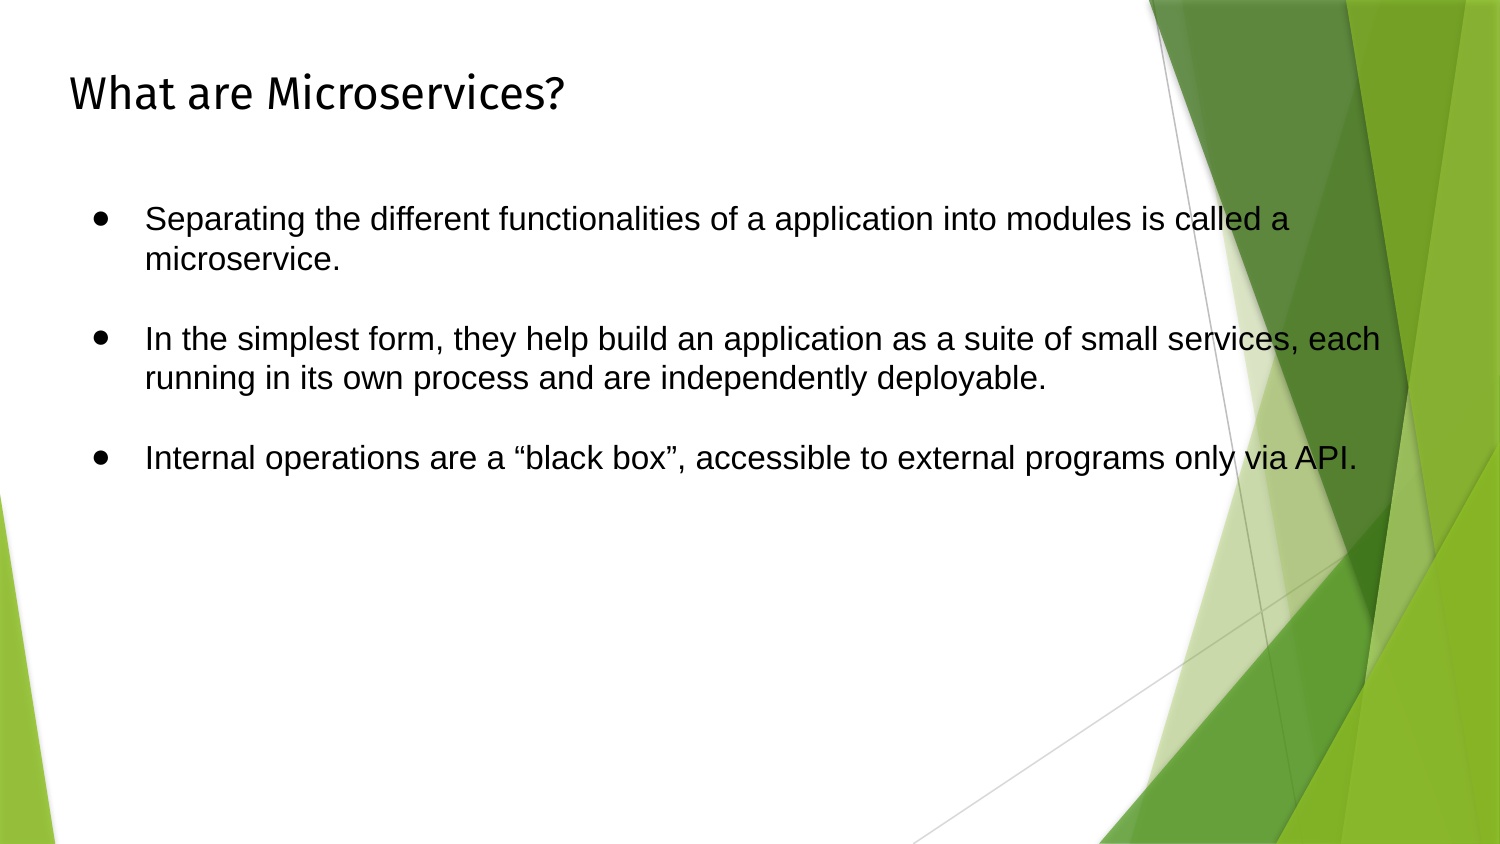

What are Microservices?
Separating the different functionalities of a application into modules is called a microservice.

In the simplest form, they help build an application as a suite of small services, each running in its own process and are independently deployable.​

Internal operations are a “black box”, accessible to external programs only via API.